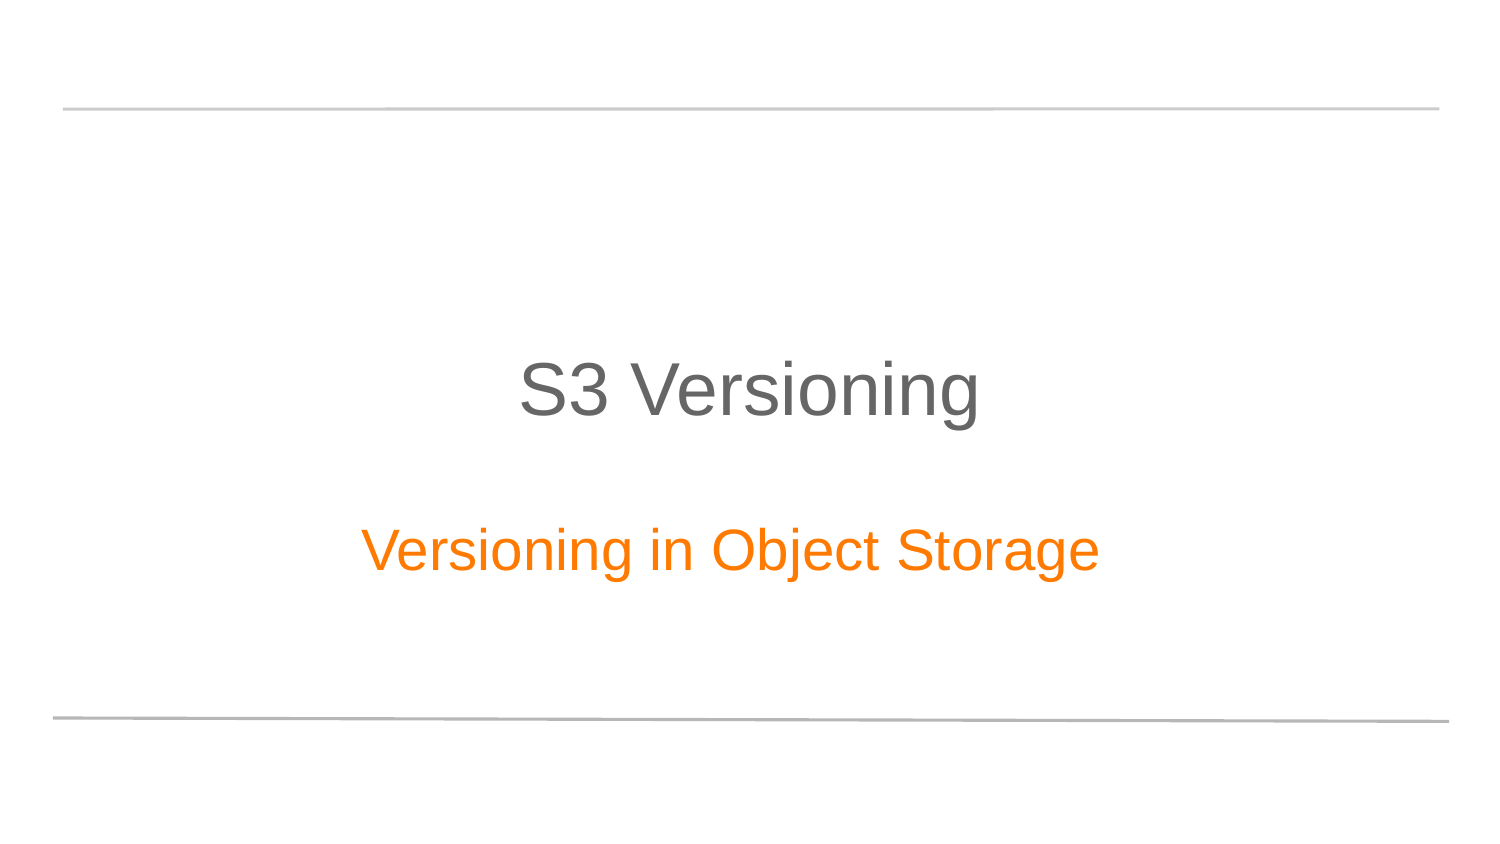

# S3 Versioning
    Versioning in Object Storage